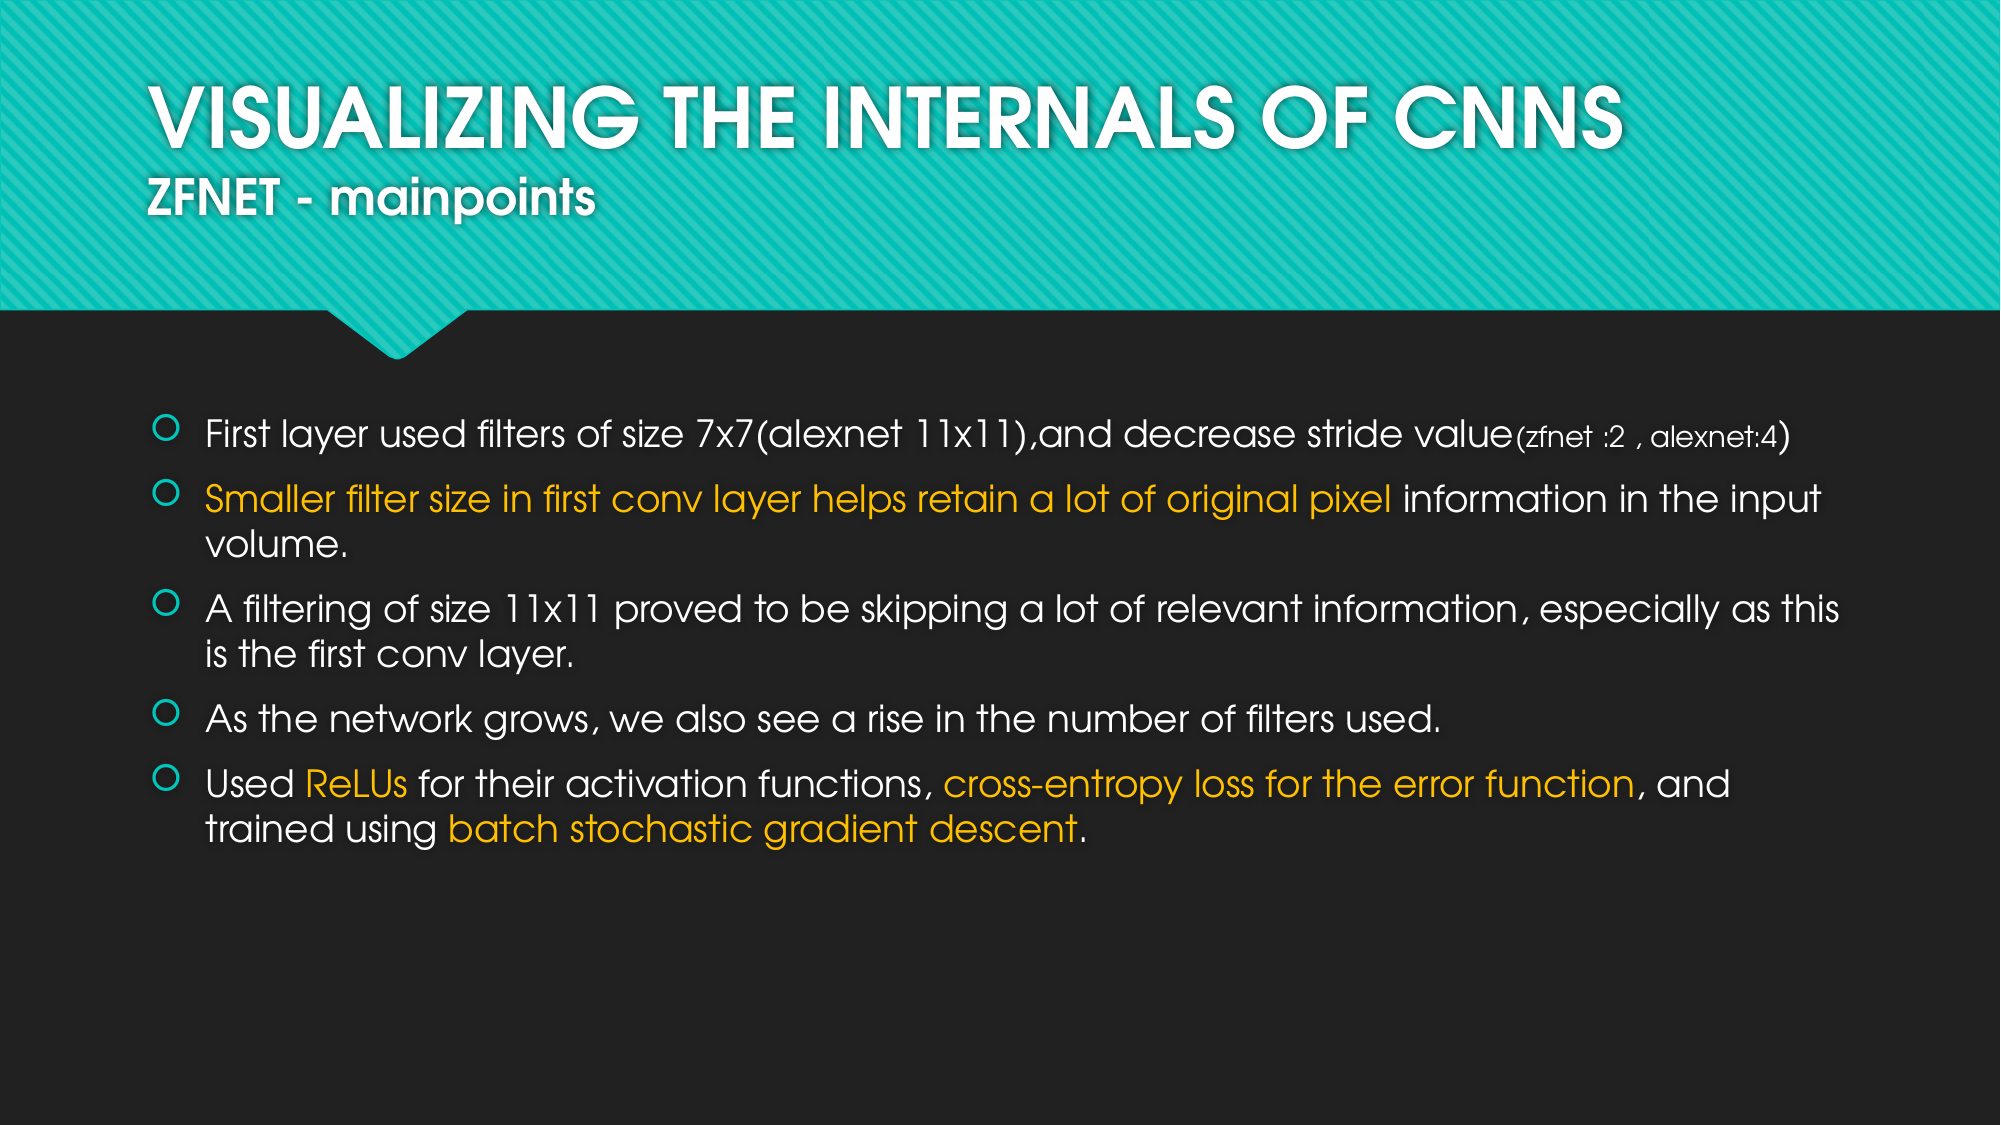

# VISUALIZING THE INTERNALS OF CNNS ZFNET - mainpoints
First layer used filters of size 7x7(alexnet 11x11),and decrease stride value(zfnet :2 , alexnet:4)
Smaller filter size in first conv layer helps retain a lot of original pixel information in the input volume.
A filtering of size 11x11 proved to be skipping a lot of relevant information, especially as this is the first conv layer.
As the network grows, we also see a rise in the number of filters used.
Used ReLUs for their activation functions, cross-entropy loss for the error function, and trained using batch stochastic gradient descent.